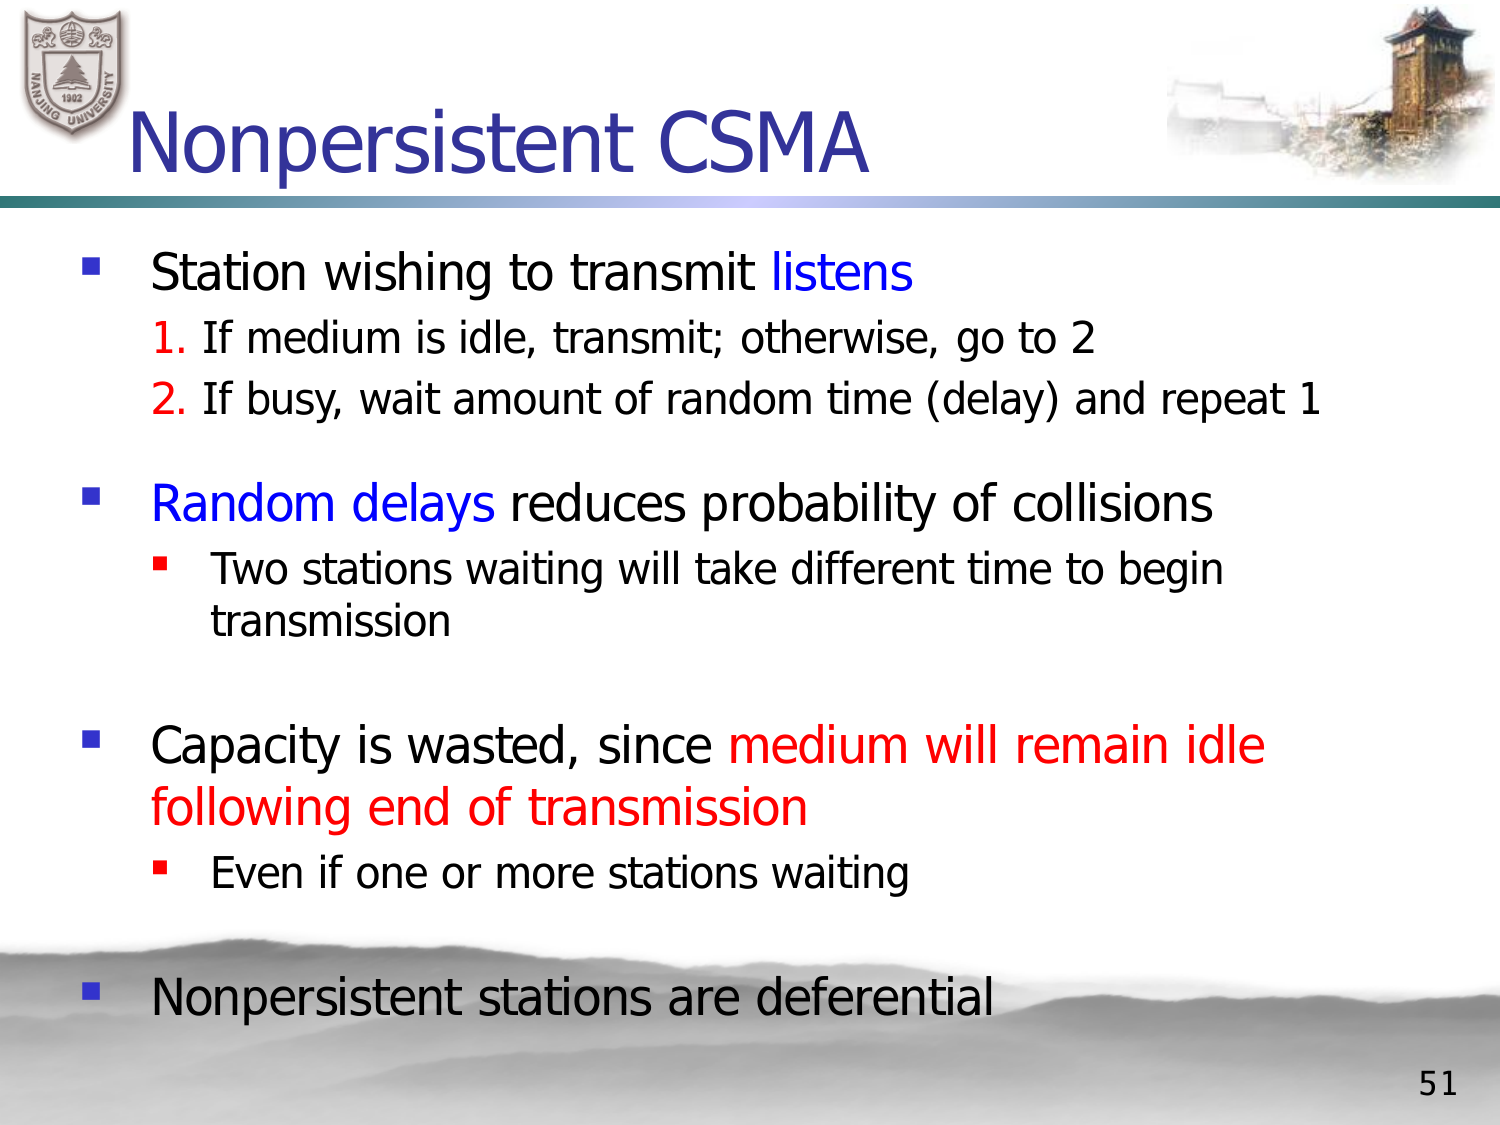

# Nonpersistent CSMA
Station wishing to transmit listens
1. If medium is idle, transmit; otherwise, go to 2
2. If busy, wait amount of random time (delay) and repeat 1

Random delays reduces probability of collisions
Two stations waiting will take different time to begin transmission

Capacity is wasted, since medium will remain idle following end of transmission
Even if one or more stations waiting

Nonpersistent stations are deferential
51